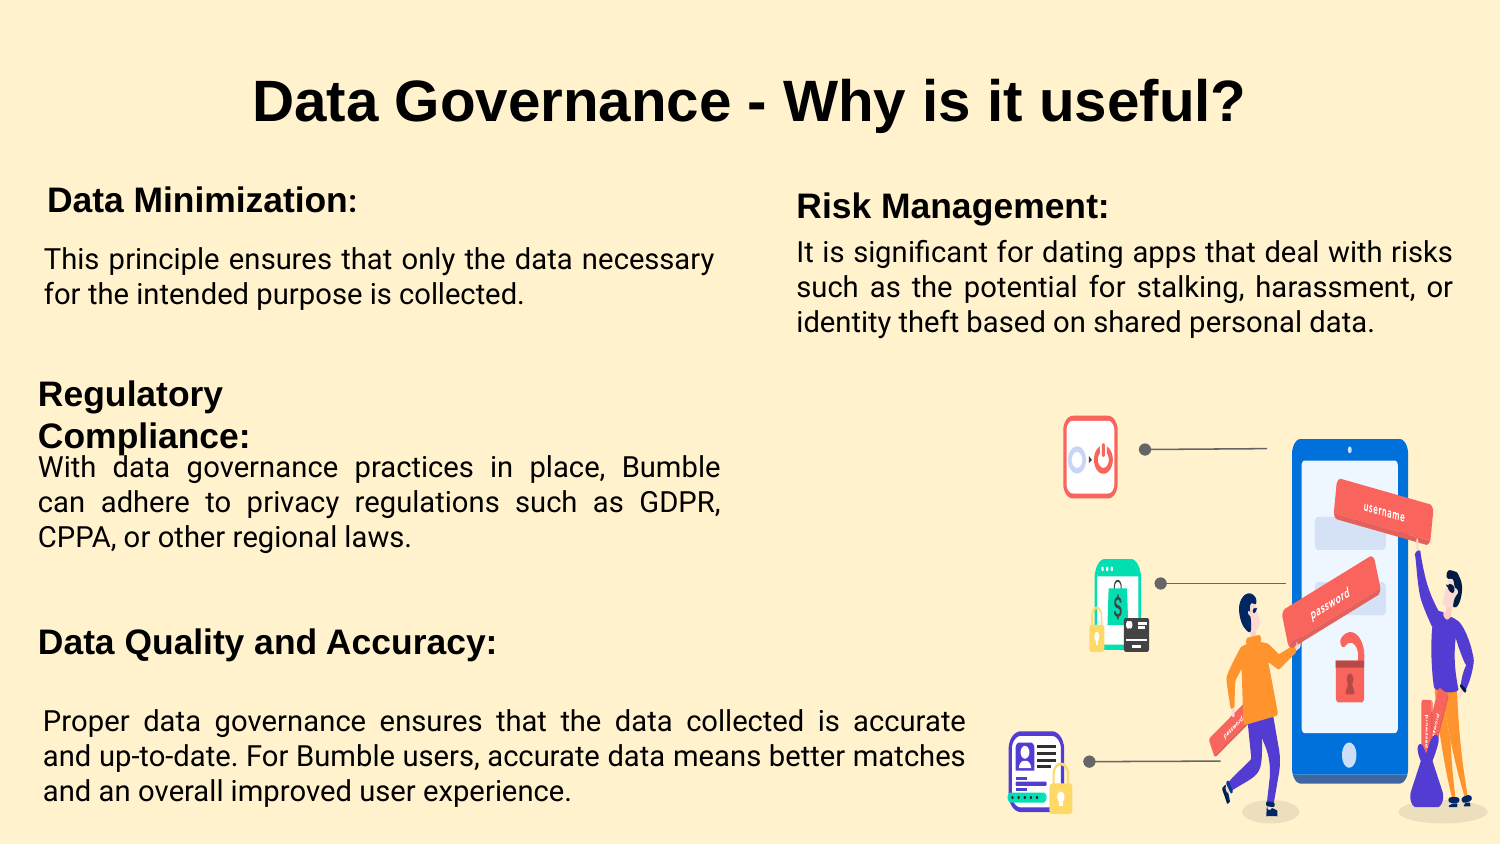

# Data Governance - Why is it useful?
Data Minimization:
This principle ensures that only the data necessary for the intended purpose is collected.
Risk Management:
It is significant for dating apps that deal with risks such as the potential for stalking, harassment, or identity theft based on shared personal data.
Regulatory Compliance:
With data governance practices in place, Bumble can adhere to privacy regulations such as GDPR, CPPA, or other regional laws.

Data Quality and Accuracy:
Proper data governance ensures that the data collected is accurate and up-to-date. For Bumble users, accurate data means better matches and an overall improved user experience.